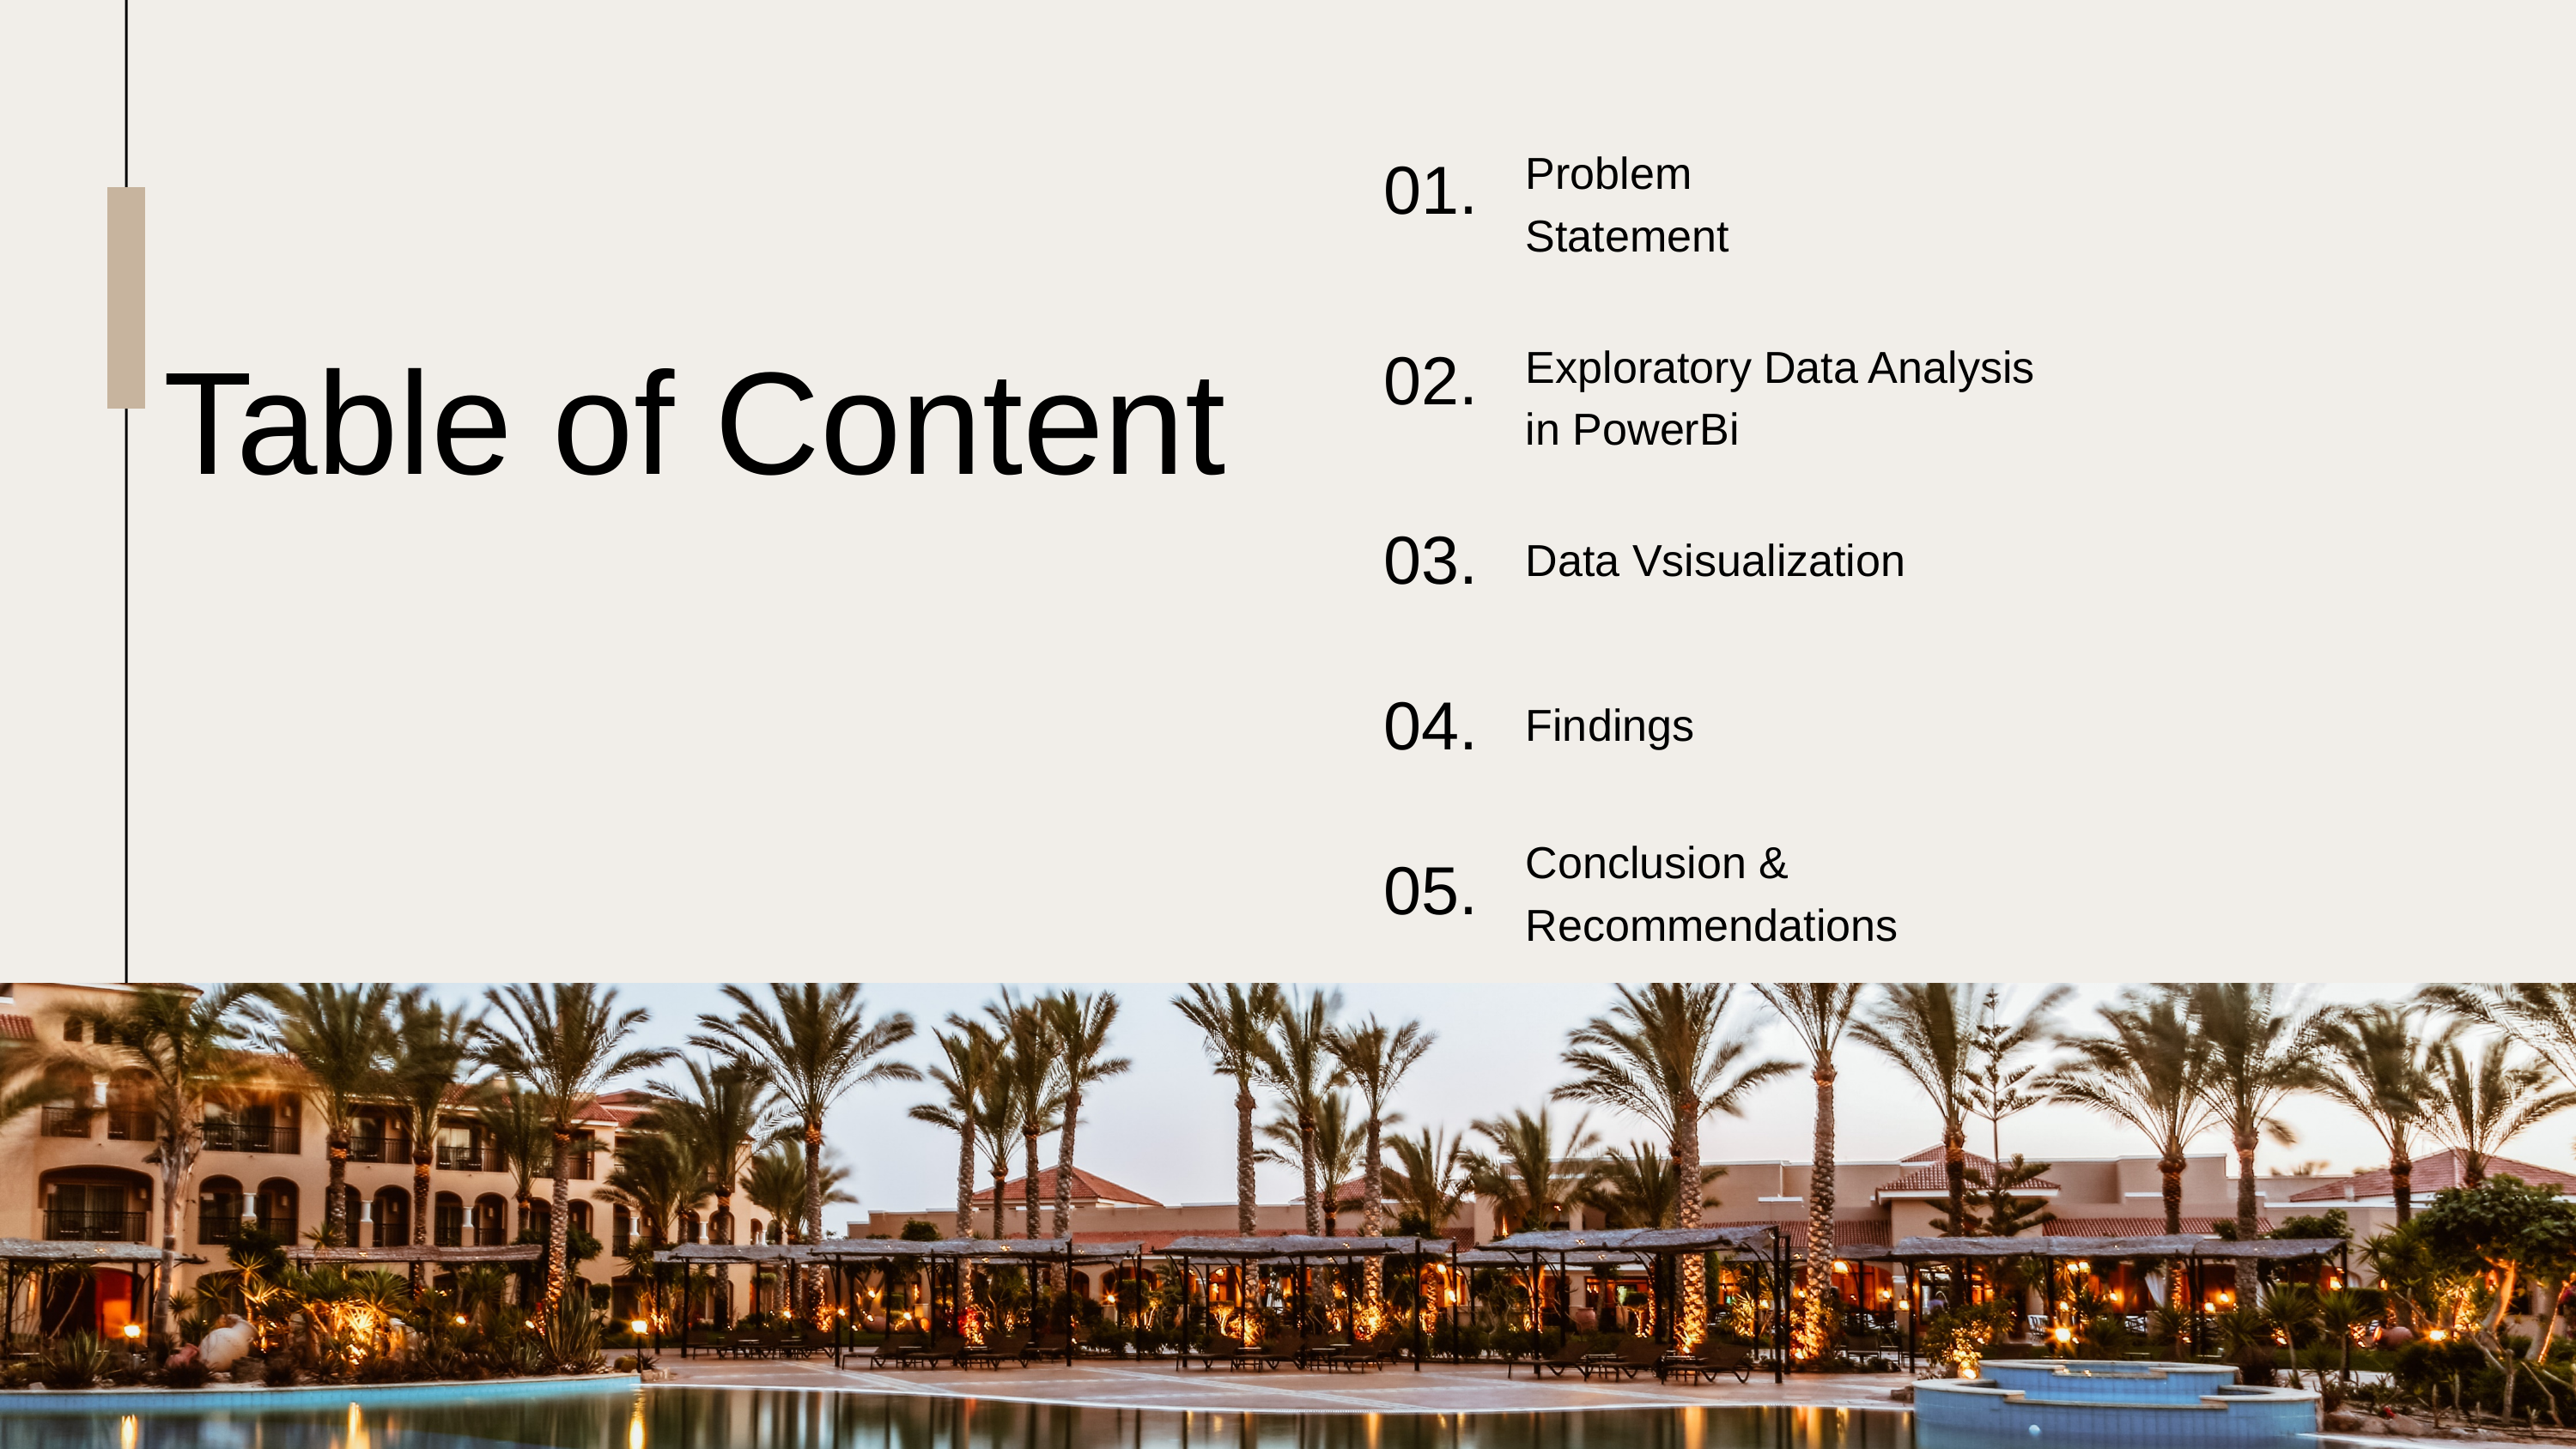

Problem Statement
01.

Exploratory Data Analysis in PowerBi
02.
Table of Content
Data Vsisualization
03.
Findings
04.
Conclusion & Recommendations
05.